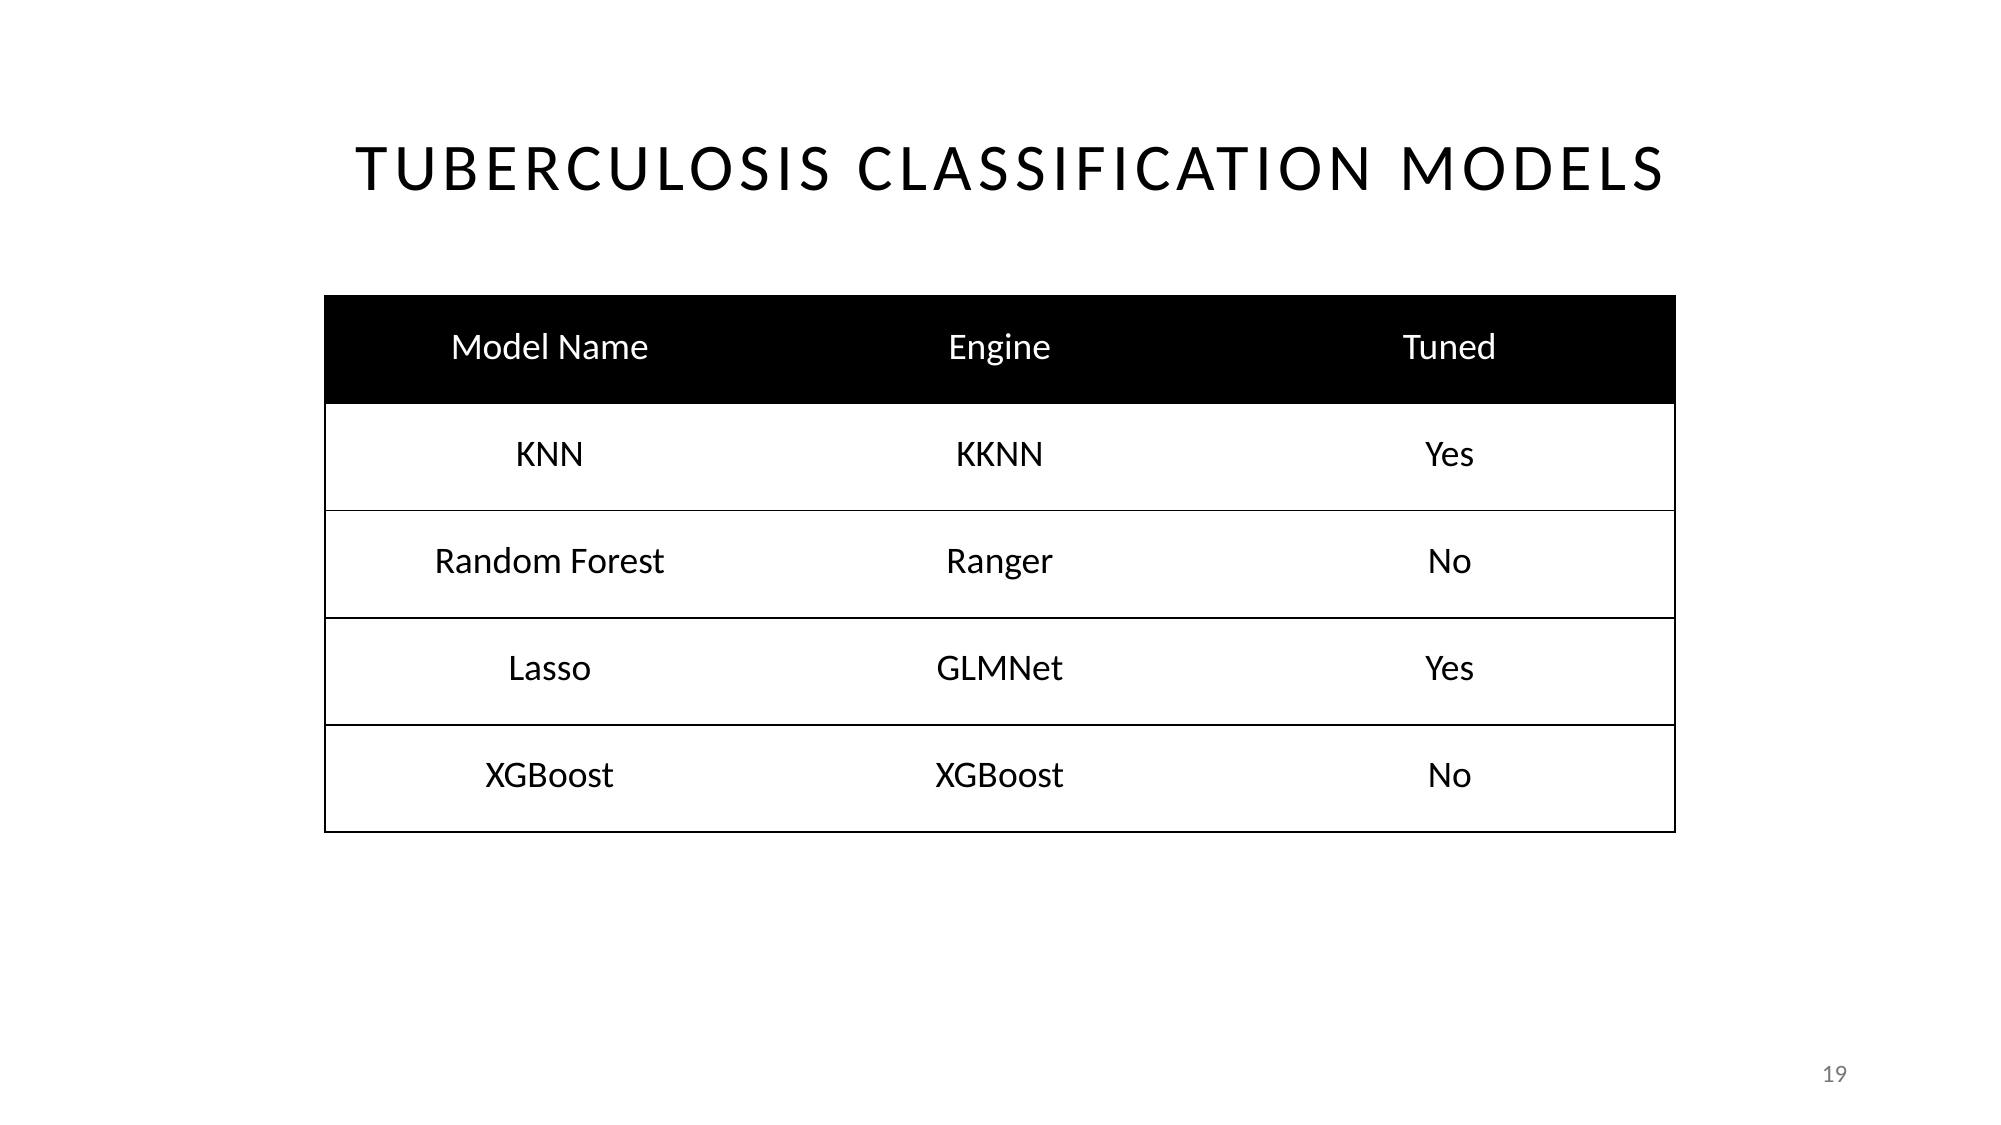

# Tuberculosis Classification Models
| Model Name | Engine | Tuned |
| --- | --- | --- |
| KNN | KKNN | Yes |
| Random Forest | Ranger | No |
| Lasso | GLMNet | Yes |
| XGBoost | XGBoost | No |
19